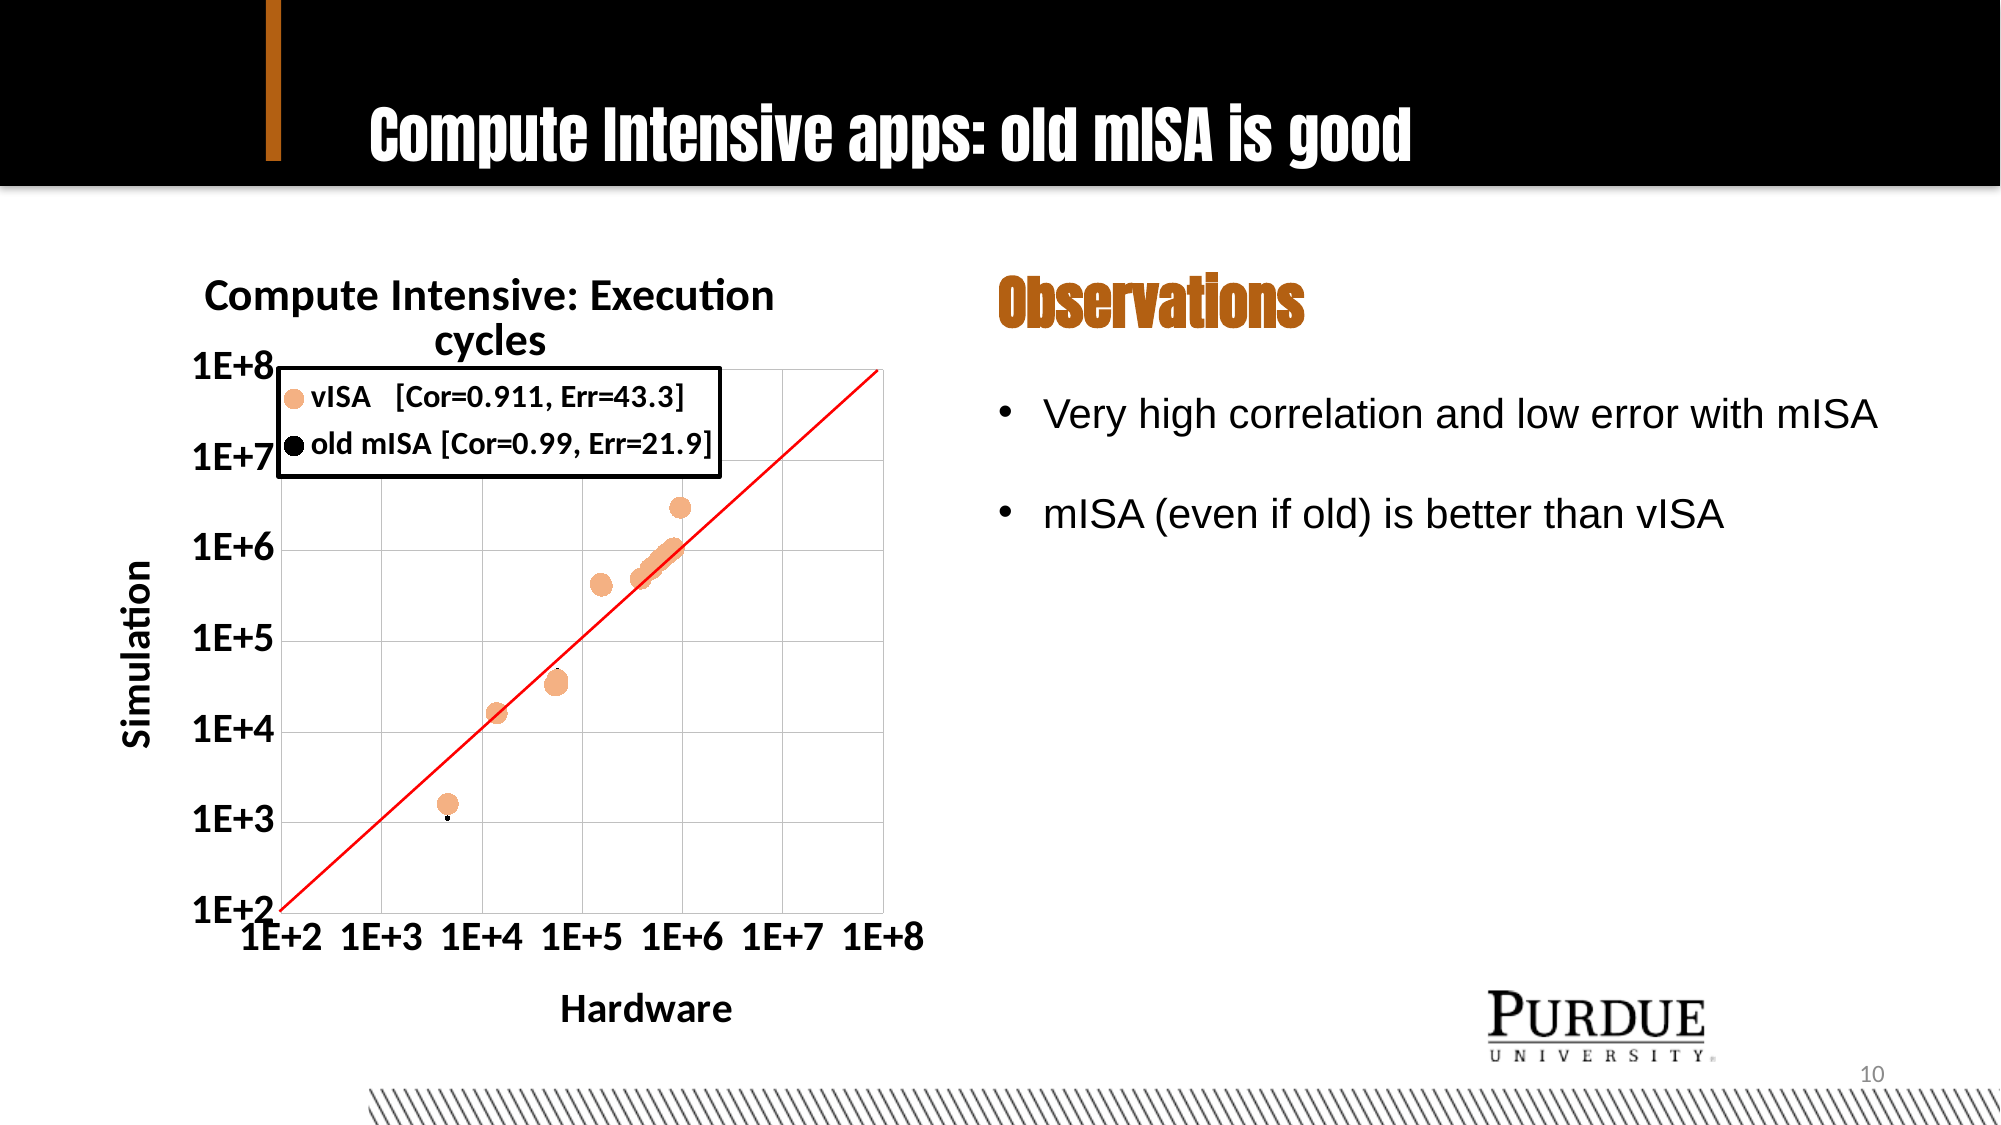

# Compute Intensive apps: old mISA is good

### Chart: Compute Intensive: Execution cycles

| Category | vISA   [Cor=0.911, Err=43.3] | old mISA [Cor=0.99, Err=21.9] |
|---|---|---|
Observations

Very high correlation and low error with mISA

mISA (even if old) is better than vISA

10